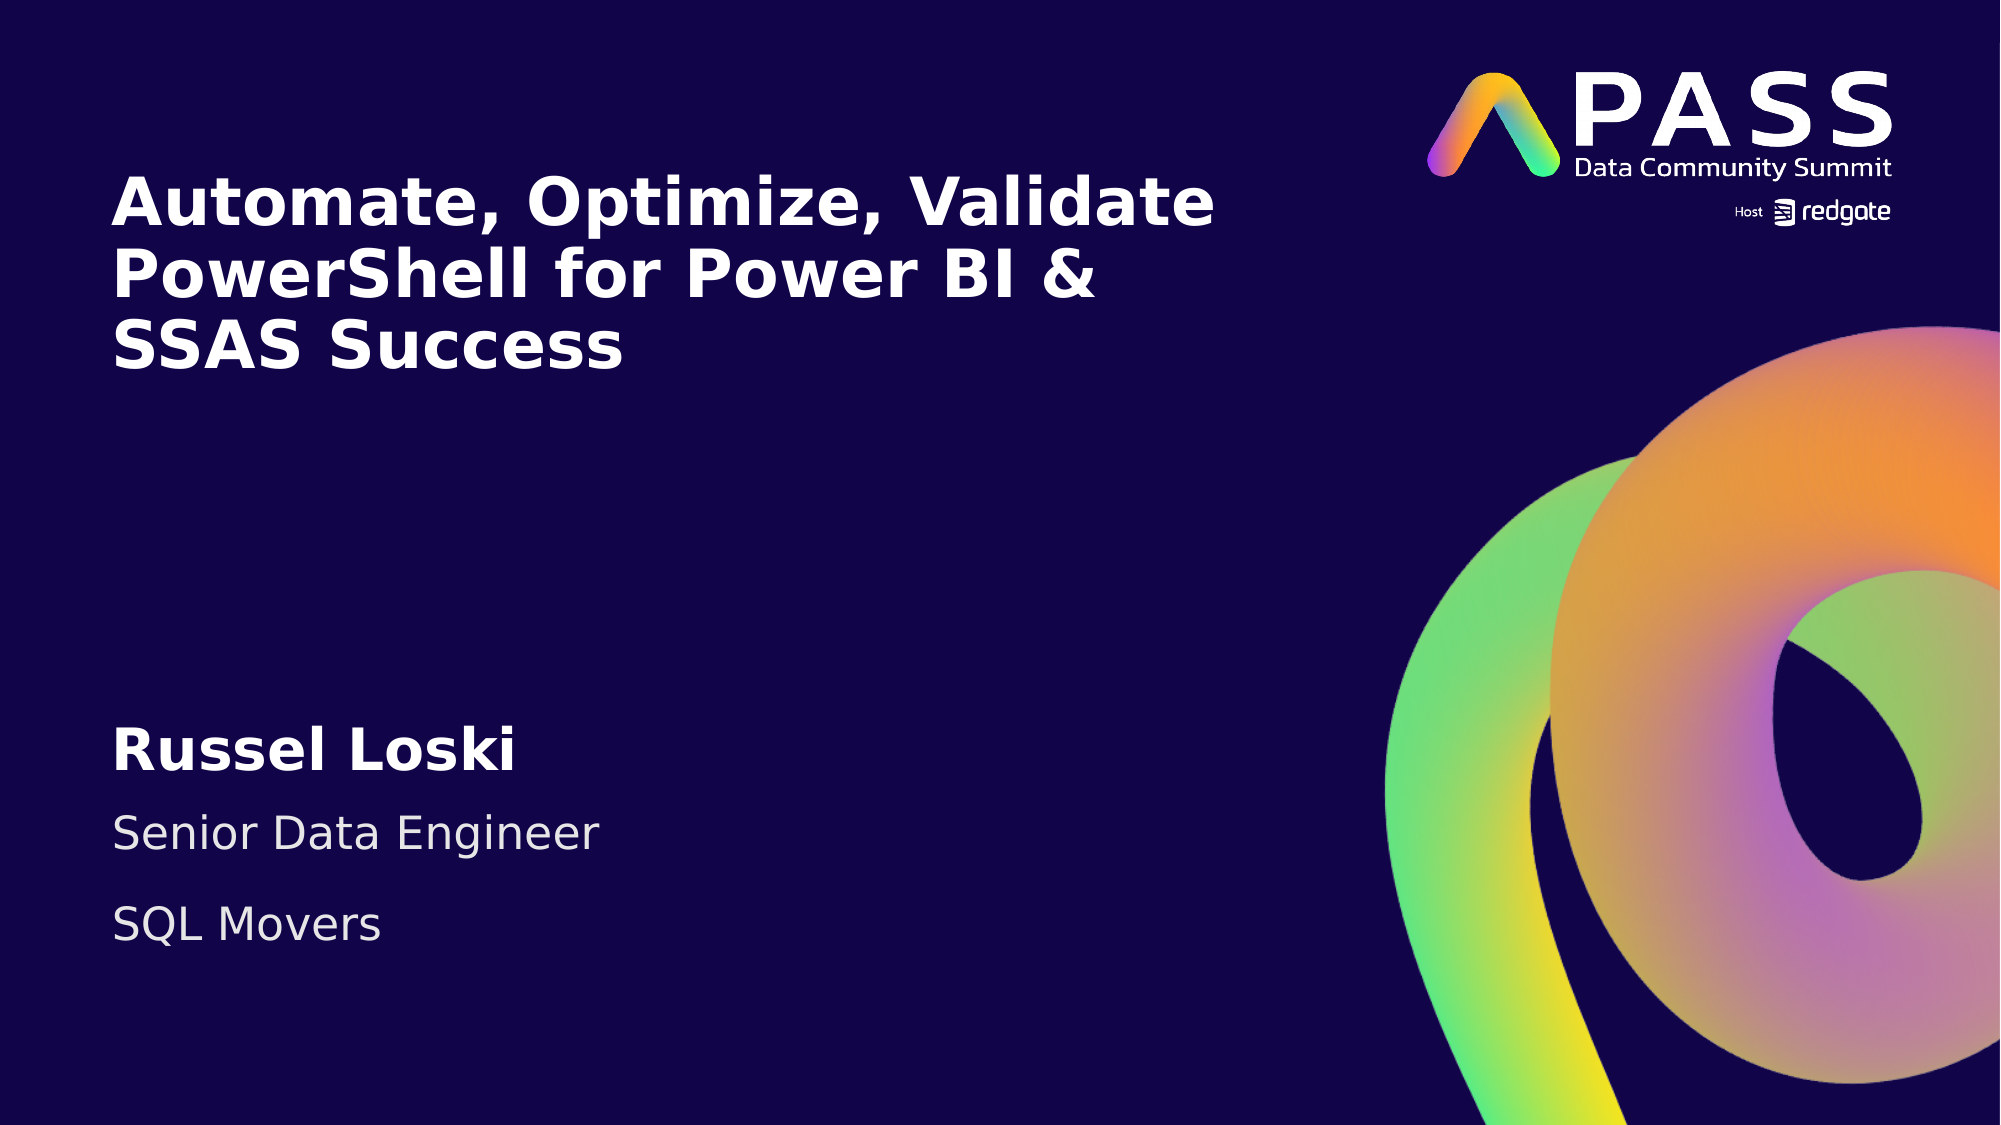

# Automate, Optimize, Validate PowerShell for Power BI & SSAS Success
Russel Loski
Senior Data Engineer
SQL Movers